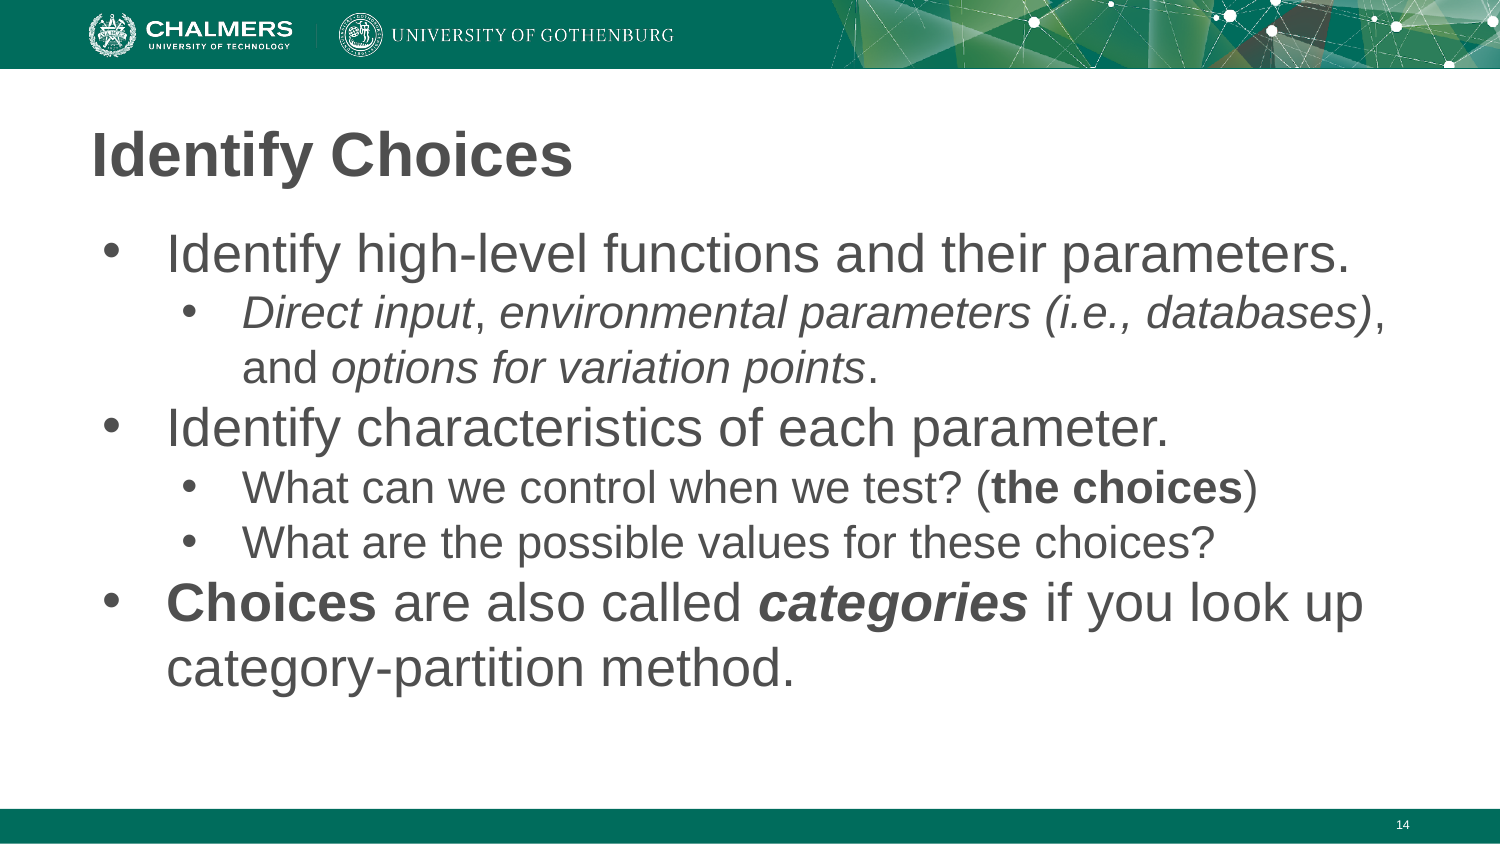

# Identify Choices
Identify high-level functions and their parameters.
Direct input, environmental parameters (i.e., databases), and options for variation points.
Identify characteristics of each parameter.
What can we control when we test? (the choices)
What are the possible values for these choices?
Choices are also called categories if you look up category-partition method.
14